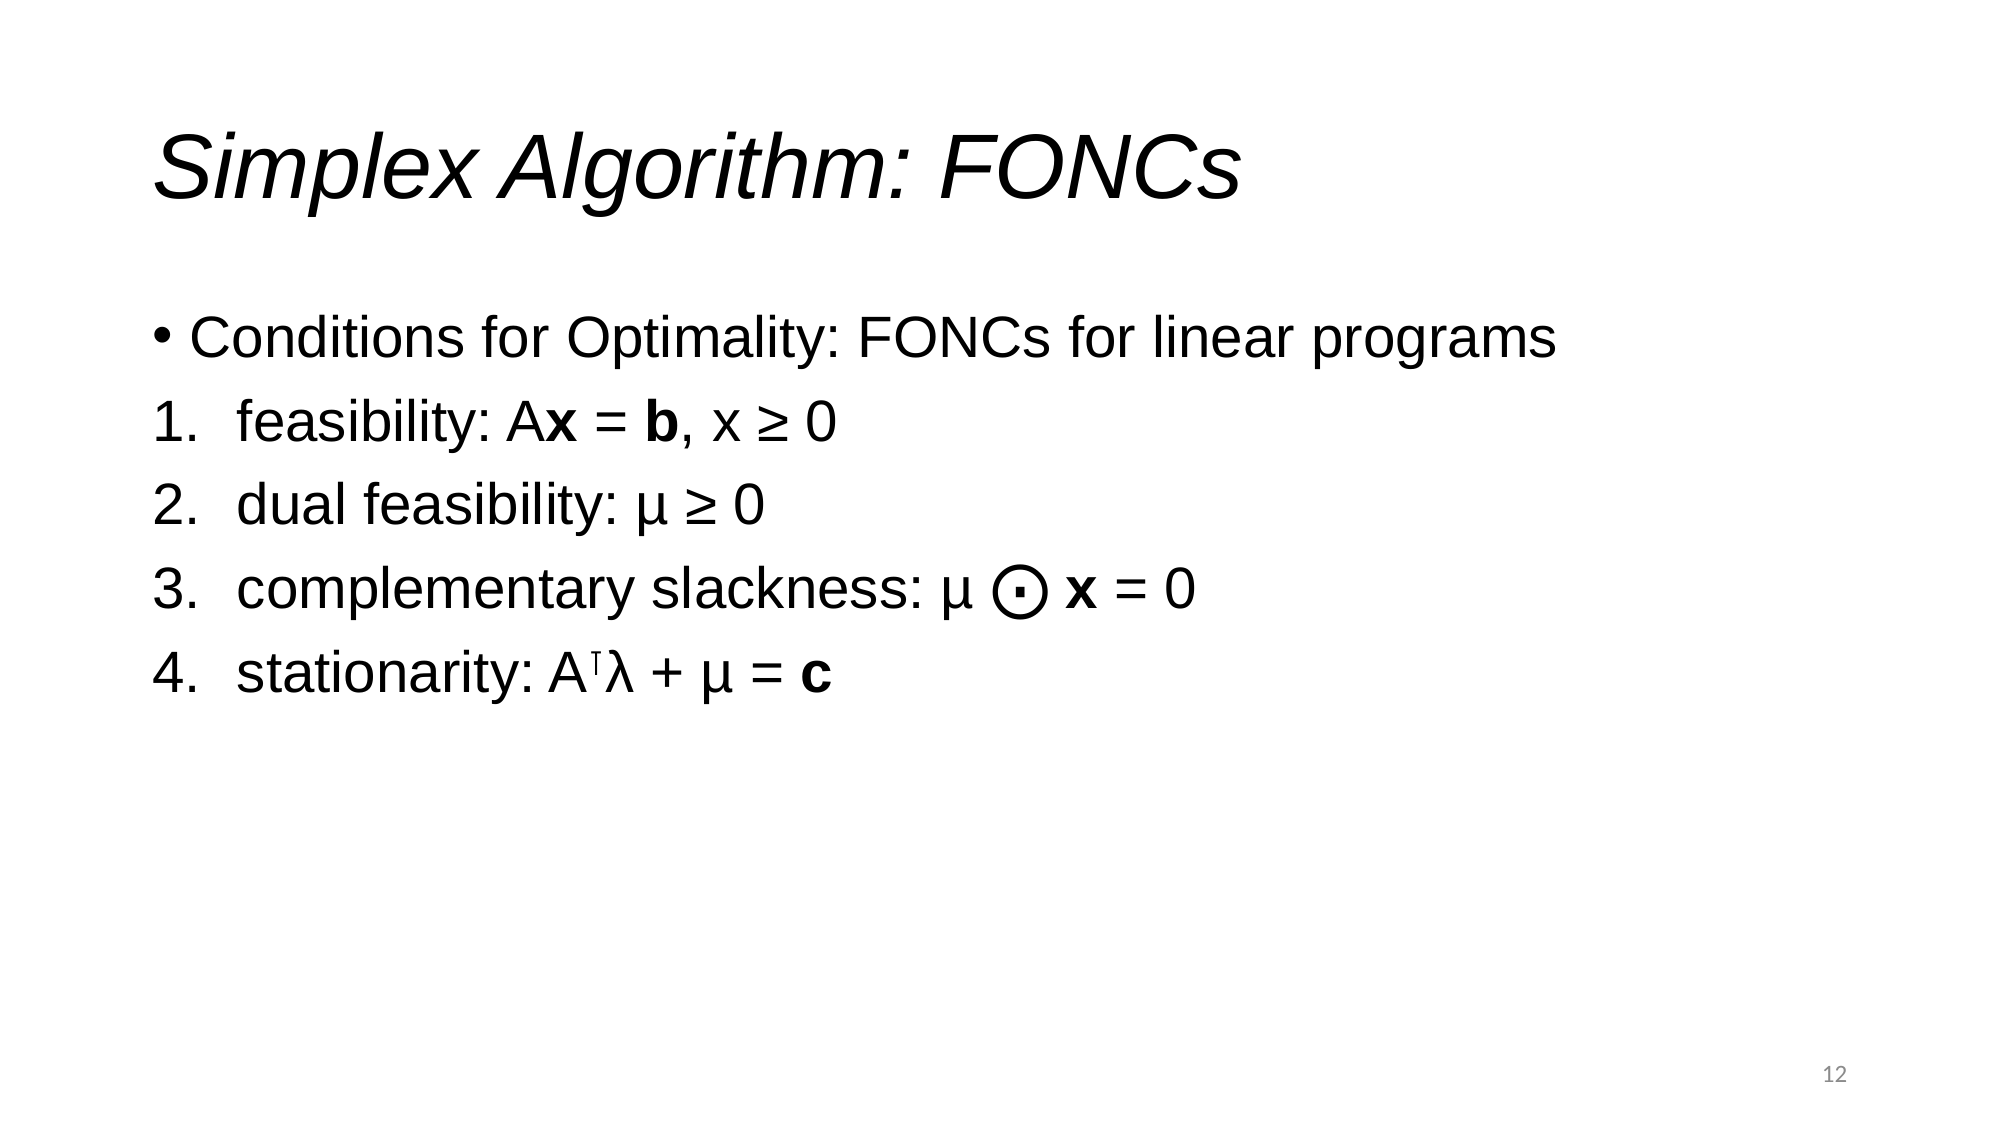

# Simplex Algorithm: FONCs
Conditions for Optimality: FONCs for linear programs
feasibility: Ax = b, x ≥ 0
dual feasibility: µ ≥ 0
complementary slackness: µ ⨀ x = 0
stationarity: A⊺λ + µ = c

12